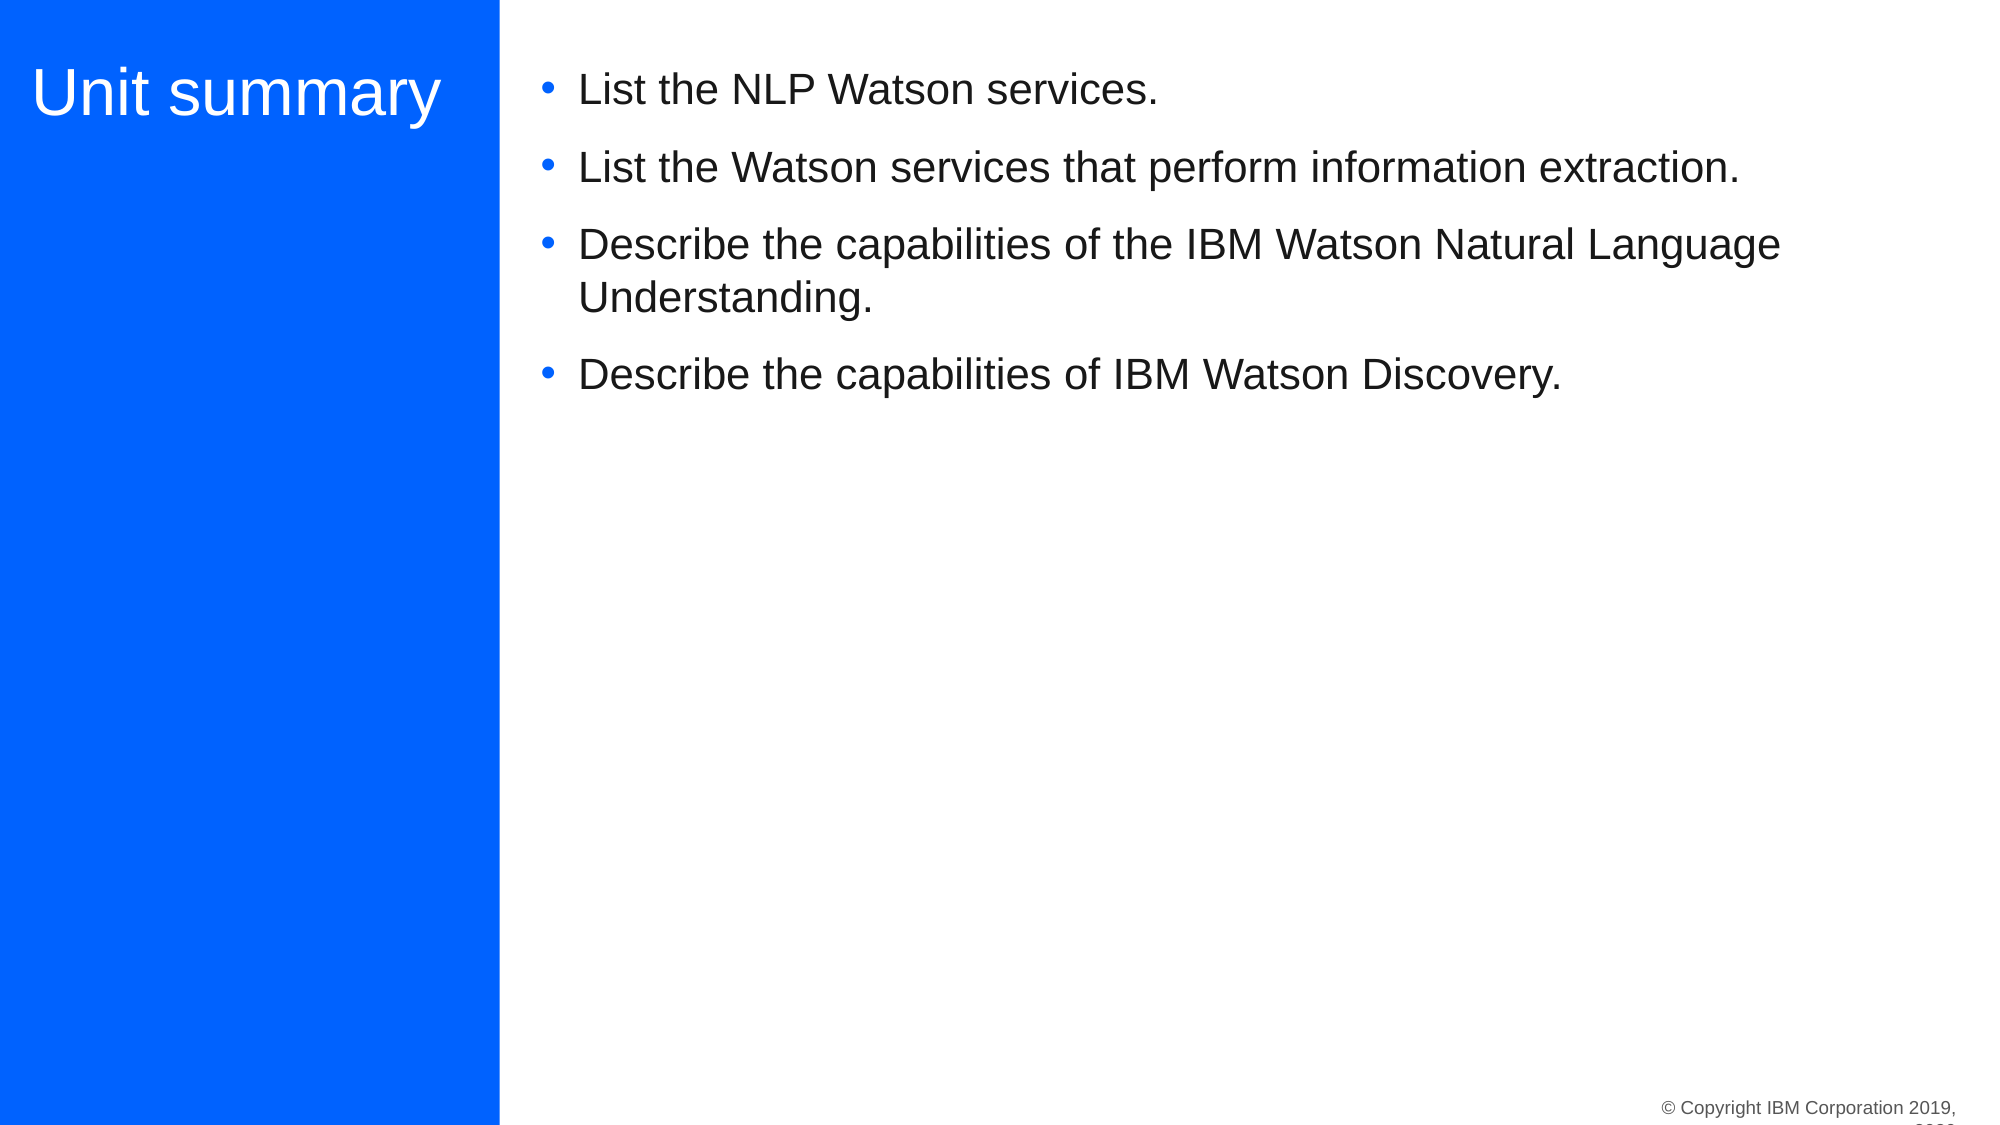

# Unit summary
List the NLP Watson services.
List the Watson services that perform information extraction.
Describe the capabilities of the IBM Watson Natural Language Understanding.
Describe the capabilities of IBM Watson Discovery.
© Copyright IBM Corporation 2019, 2020